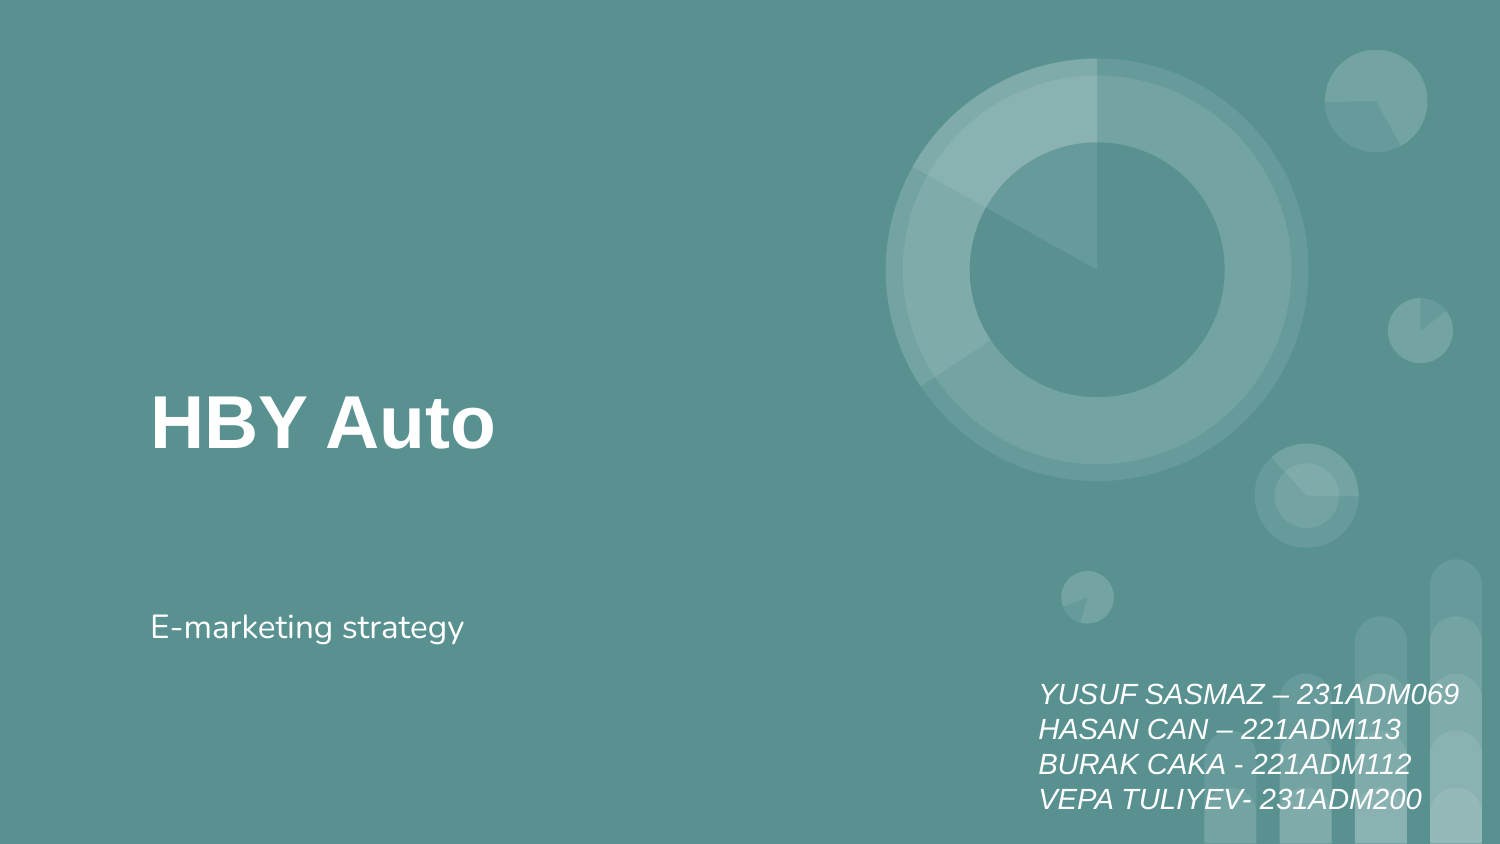

# HBY Auto
E-marketing strategy
YUSUF SASMAZ – 231ADM069
HASAN CAN – 221ADM113
BURAK CAKA - 221ADM112
VEPA TULIYEV- 231ADM200